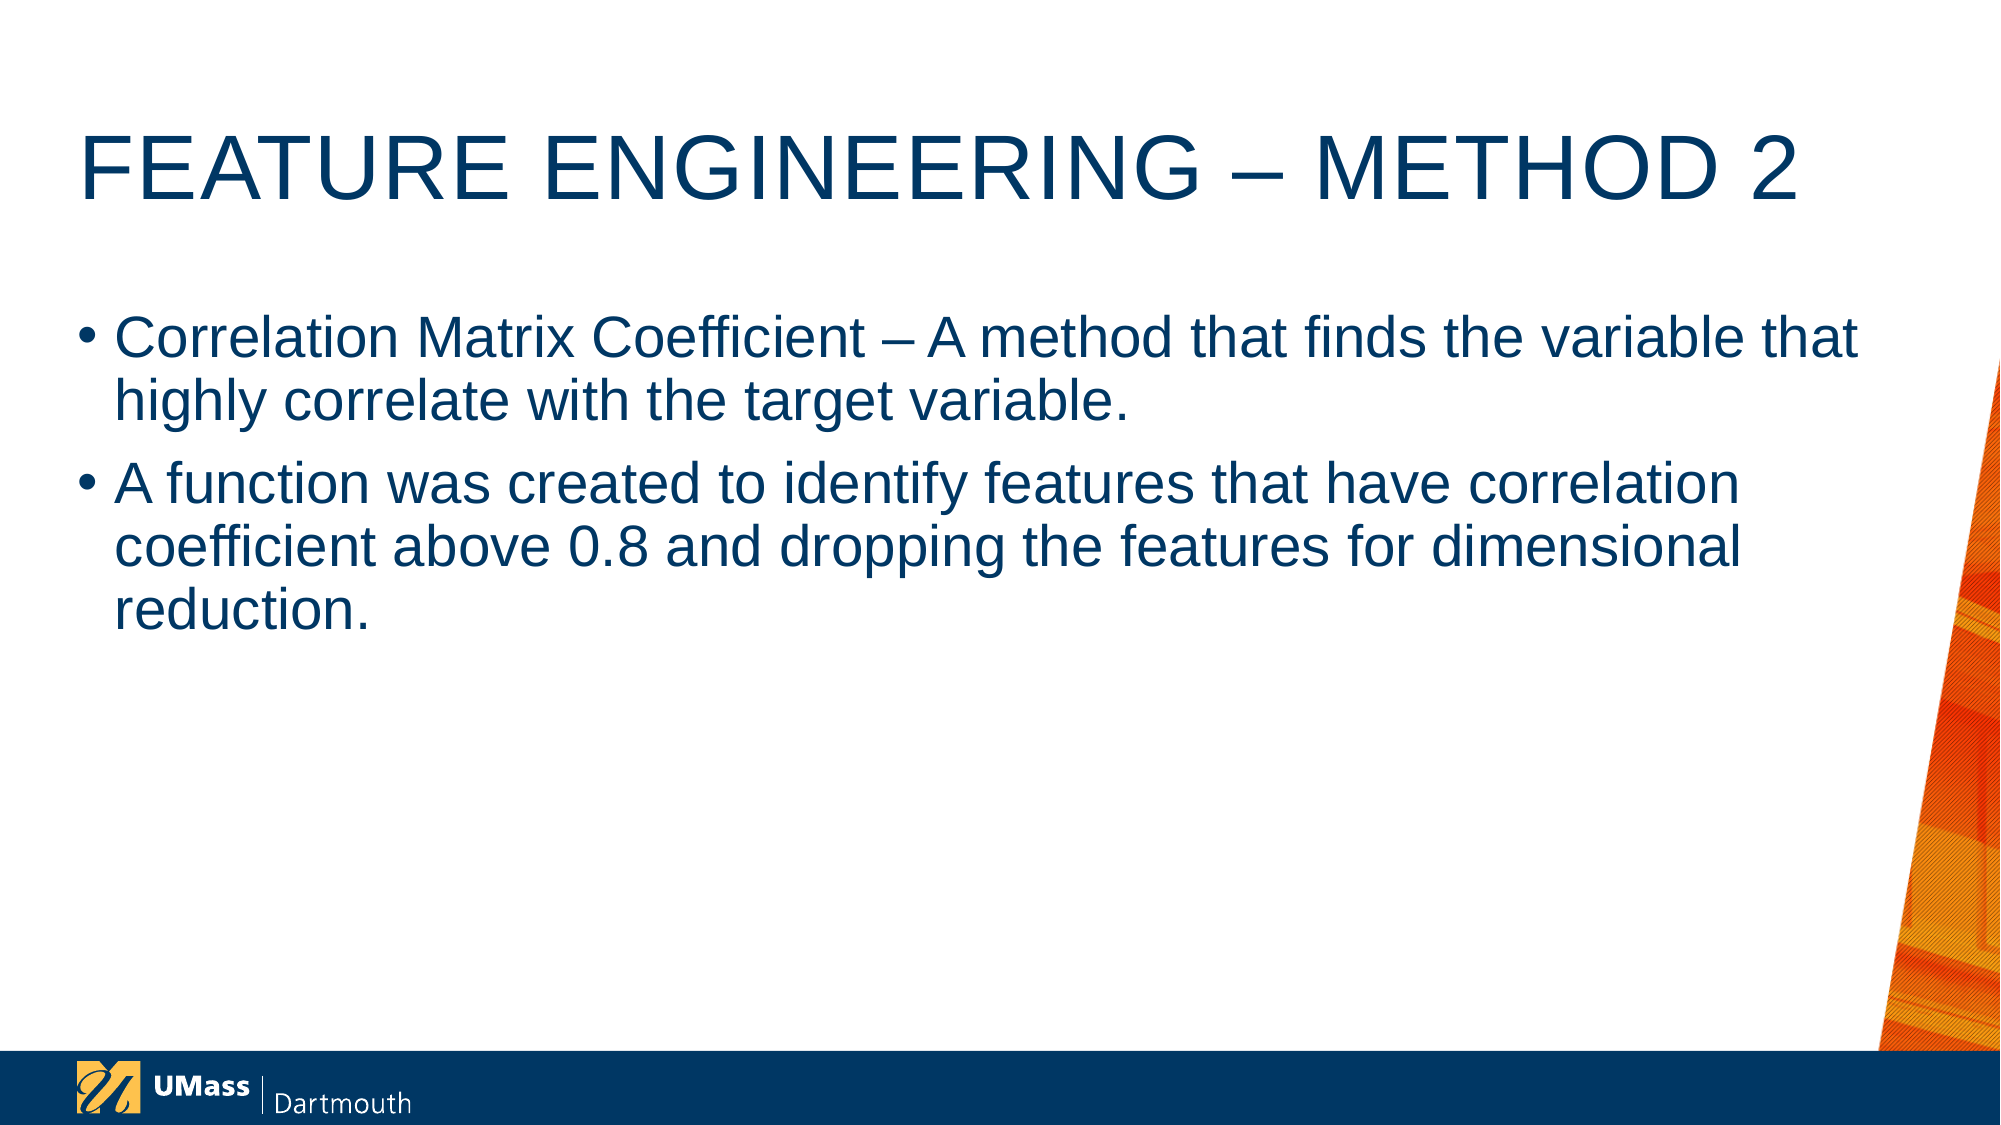

# FEATURE Engineering – Method 2
Correlation Matrix Coefficient – A method that finds the variable that highly correlate with the target variable.
A function was created to identify features that have correlation coefficient above 0.8 and dropping the features for dimensional reduction.